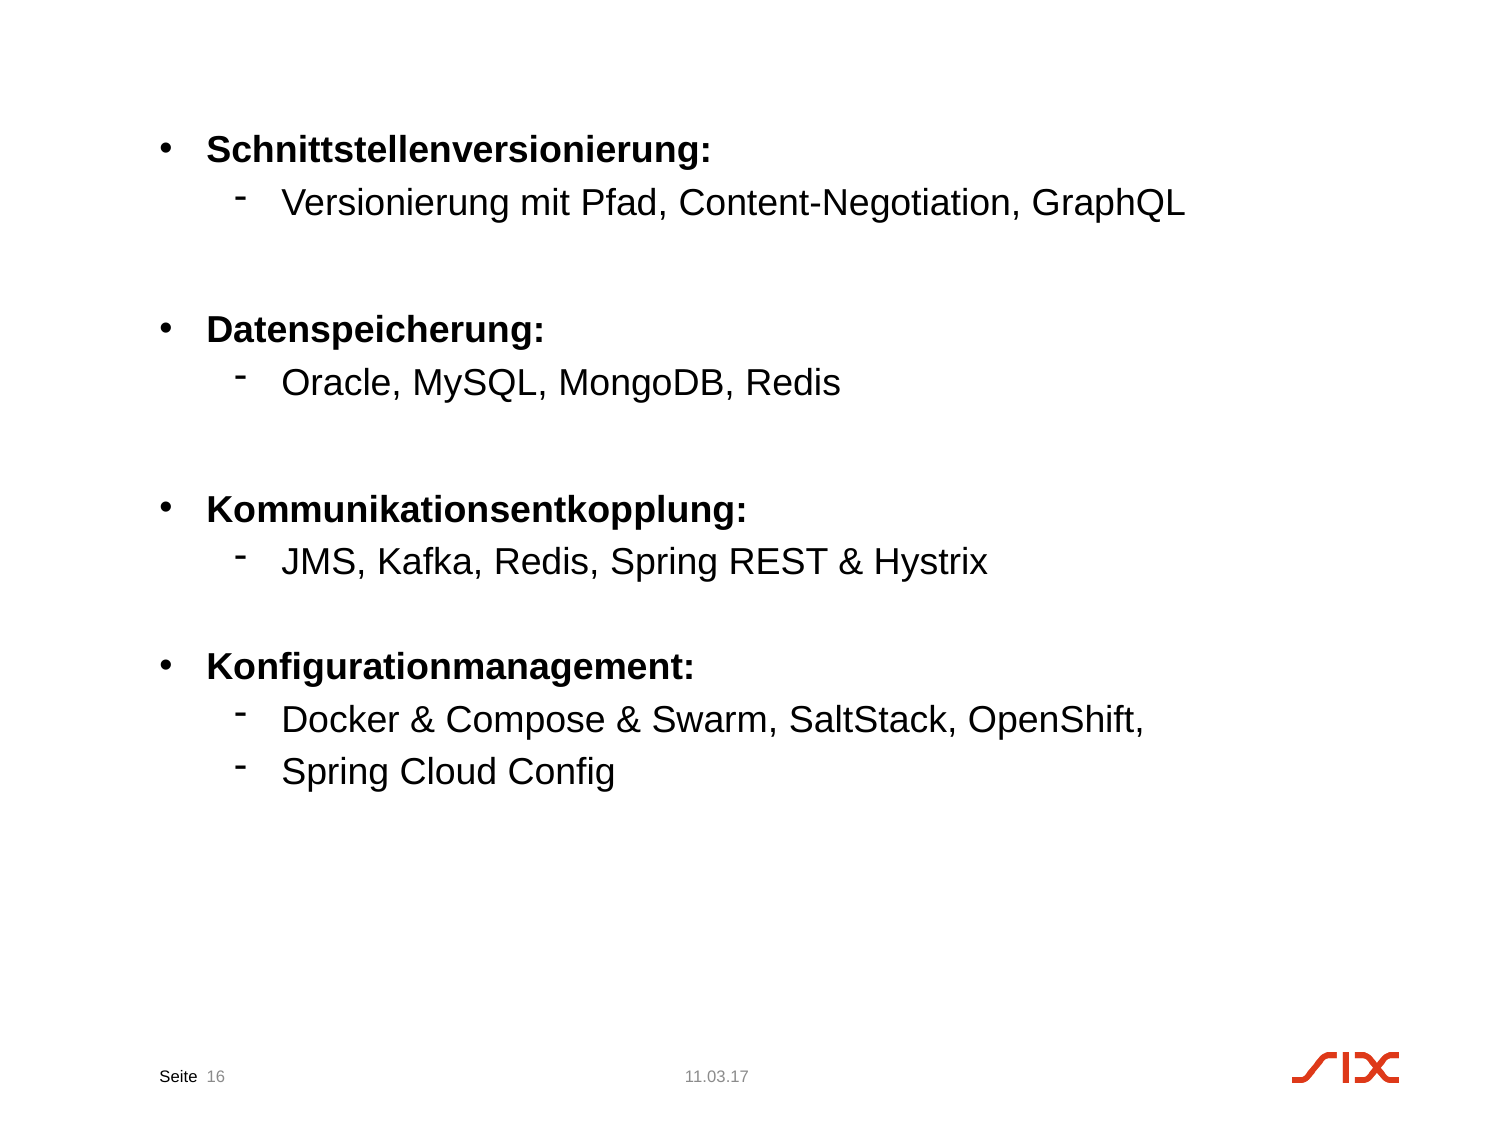

Schnittstellenversionierung:
Versionierung mit Pfad, Content-Negotiation, GraphQL

Datenspeicherung:
Oracle, MySQL, MongoDB, Redis

Kommunikationsentkopplung:
JMS, Kafka, Redis, Spring REST & Hystrix

Konfigurationmanagement:
Docker & Compose & Swarm, SaltStack, OpenShift,
Spring Cloud Config
16
11.03.17